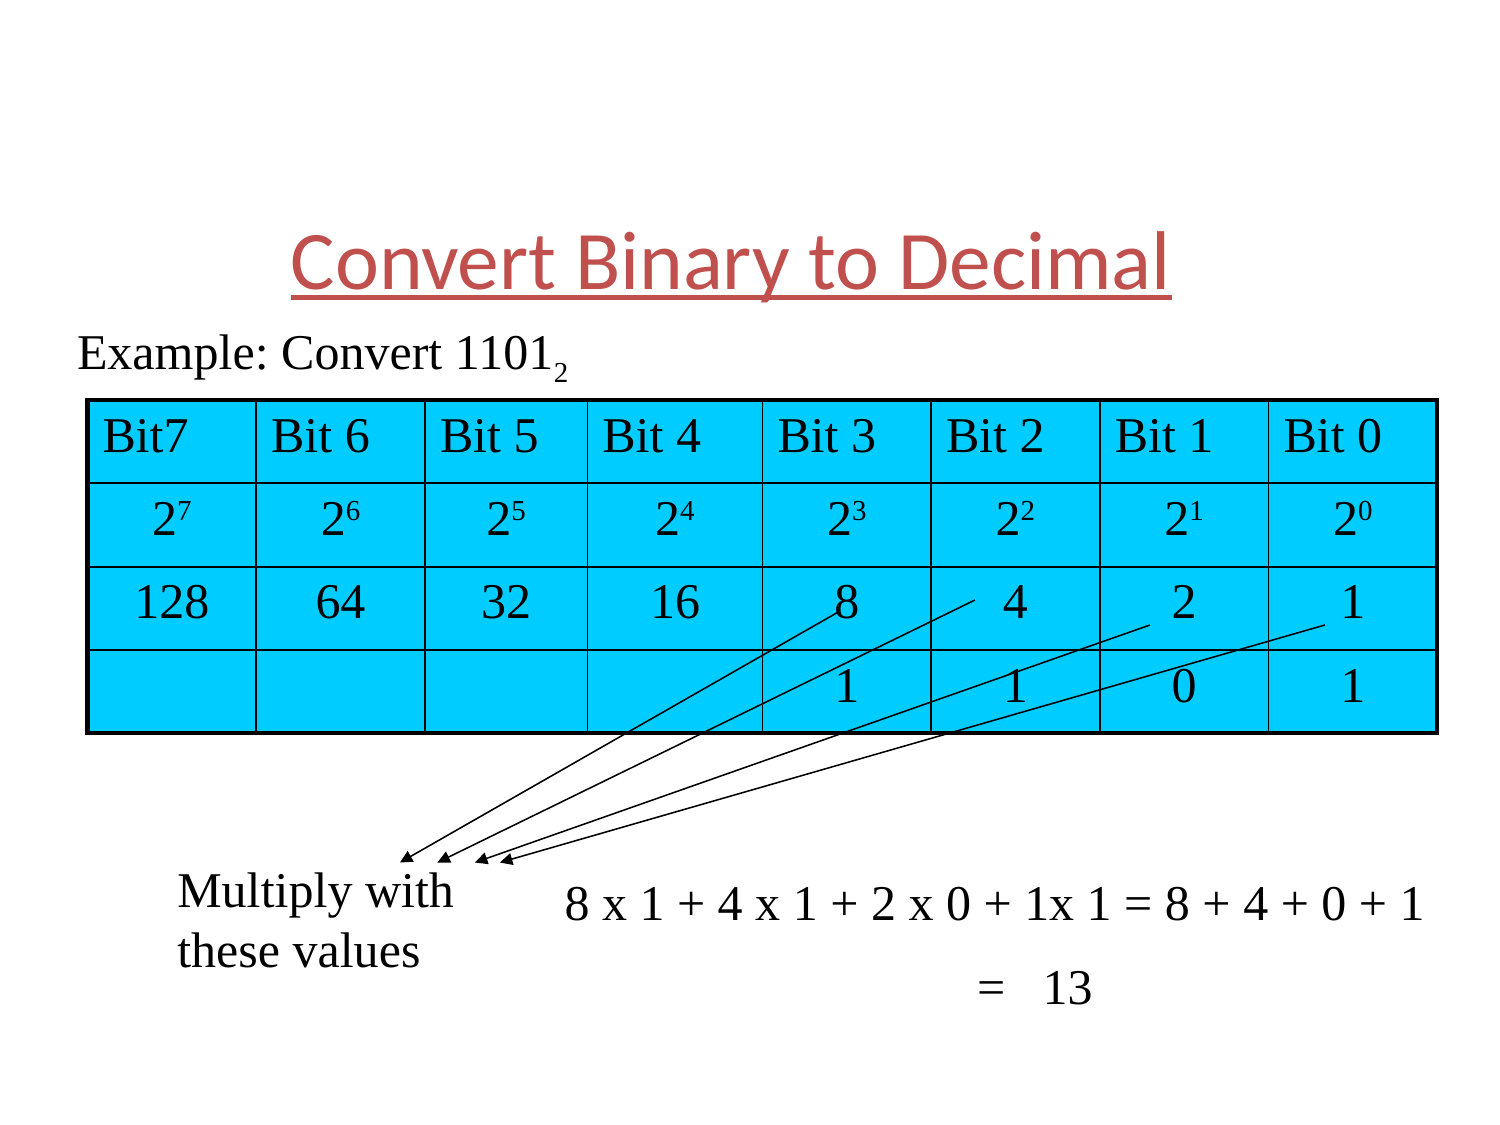

Convert Binary to Decimal
Example: Convert 11012

| Bit7 | Bit 6 | Bit 5 | Bit 4 | Bit 3 | Bit 2 | Bit 1 | Bit 0 |
| --- | --- | --- | --- | --- | --- | --- | --- |
| 27 | 26 | 25 | 24 | 23 | 22 | 21 | 20 |
| 128 | 64 | 32 | 16 | 8 | 4 | 2 | 1 |
|  |  |  |  | 1 | 1 | 0 | 1 |

Multiply with these values
8 x 1 + 4 x 1 + 2 x 0 + 1x 1 = 8 + 4 + 0 + 1
                                 =   13